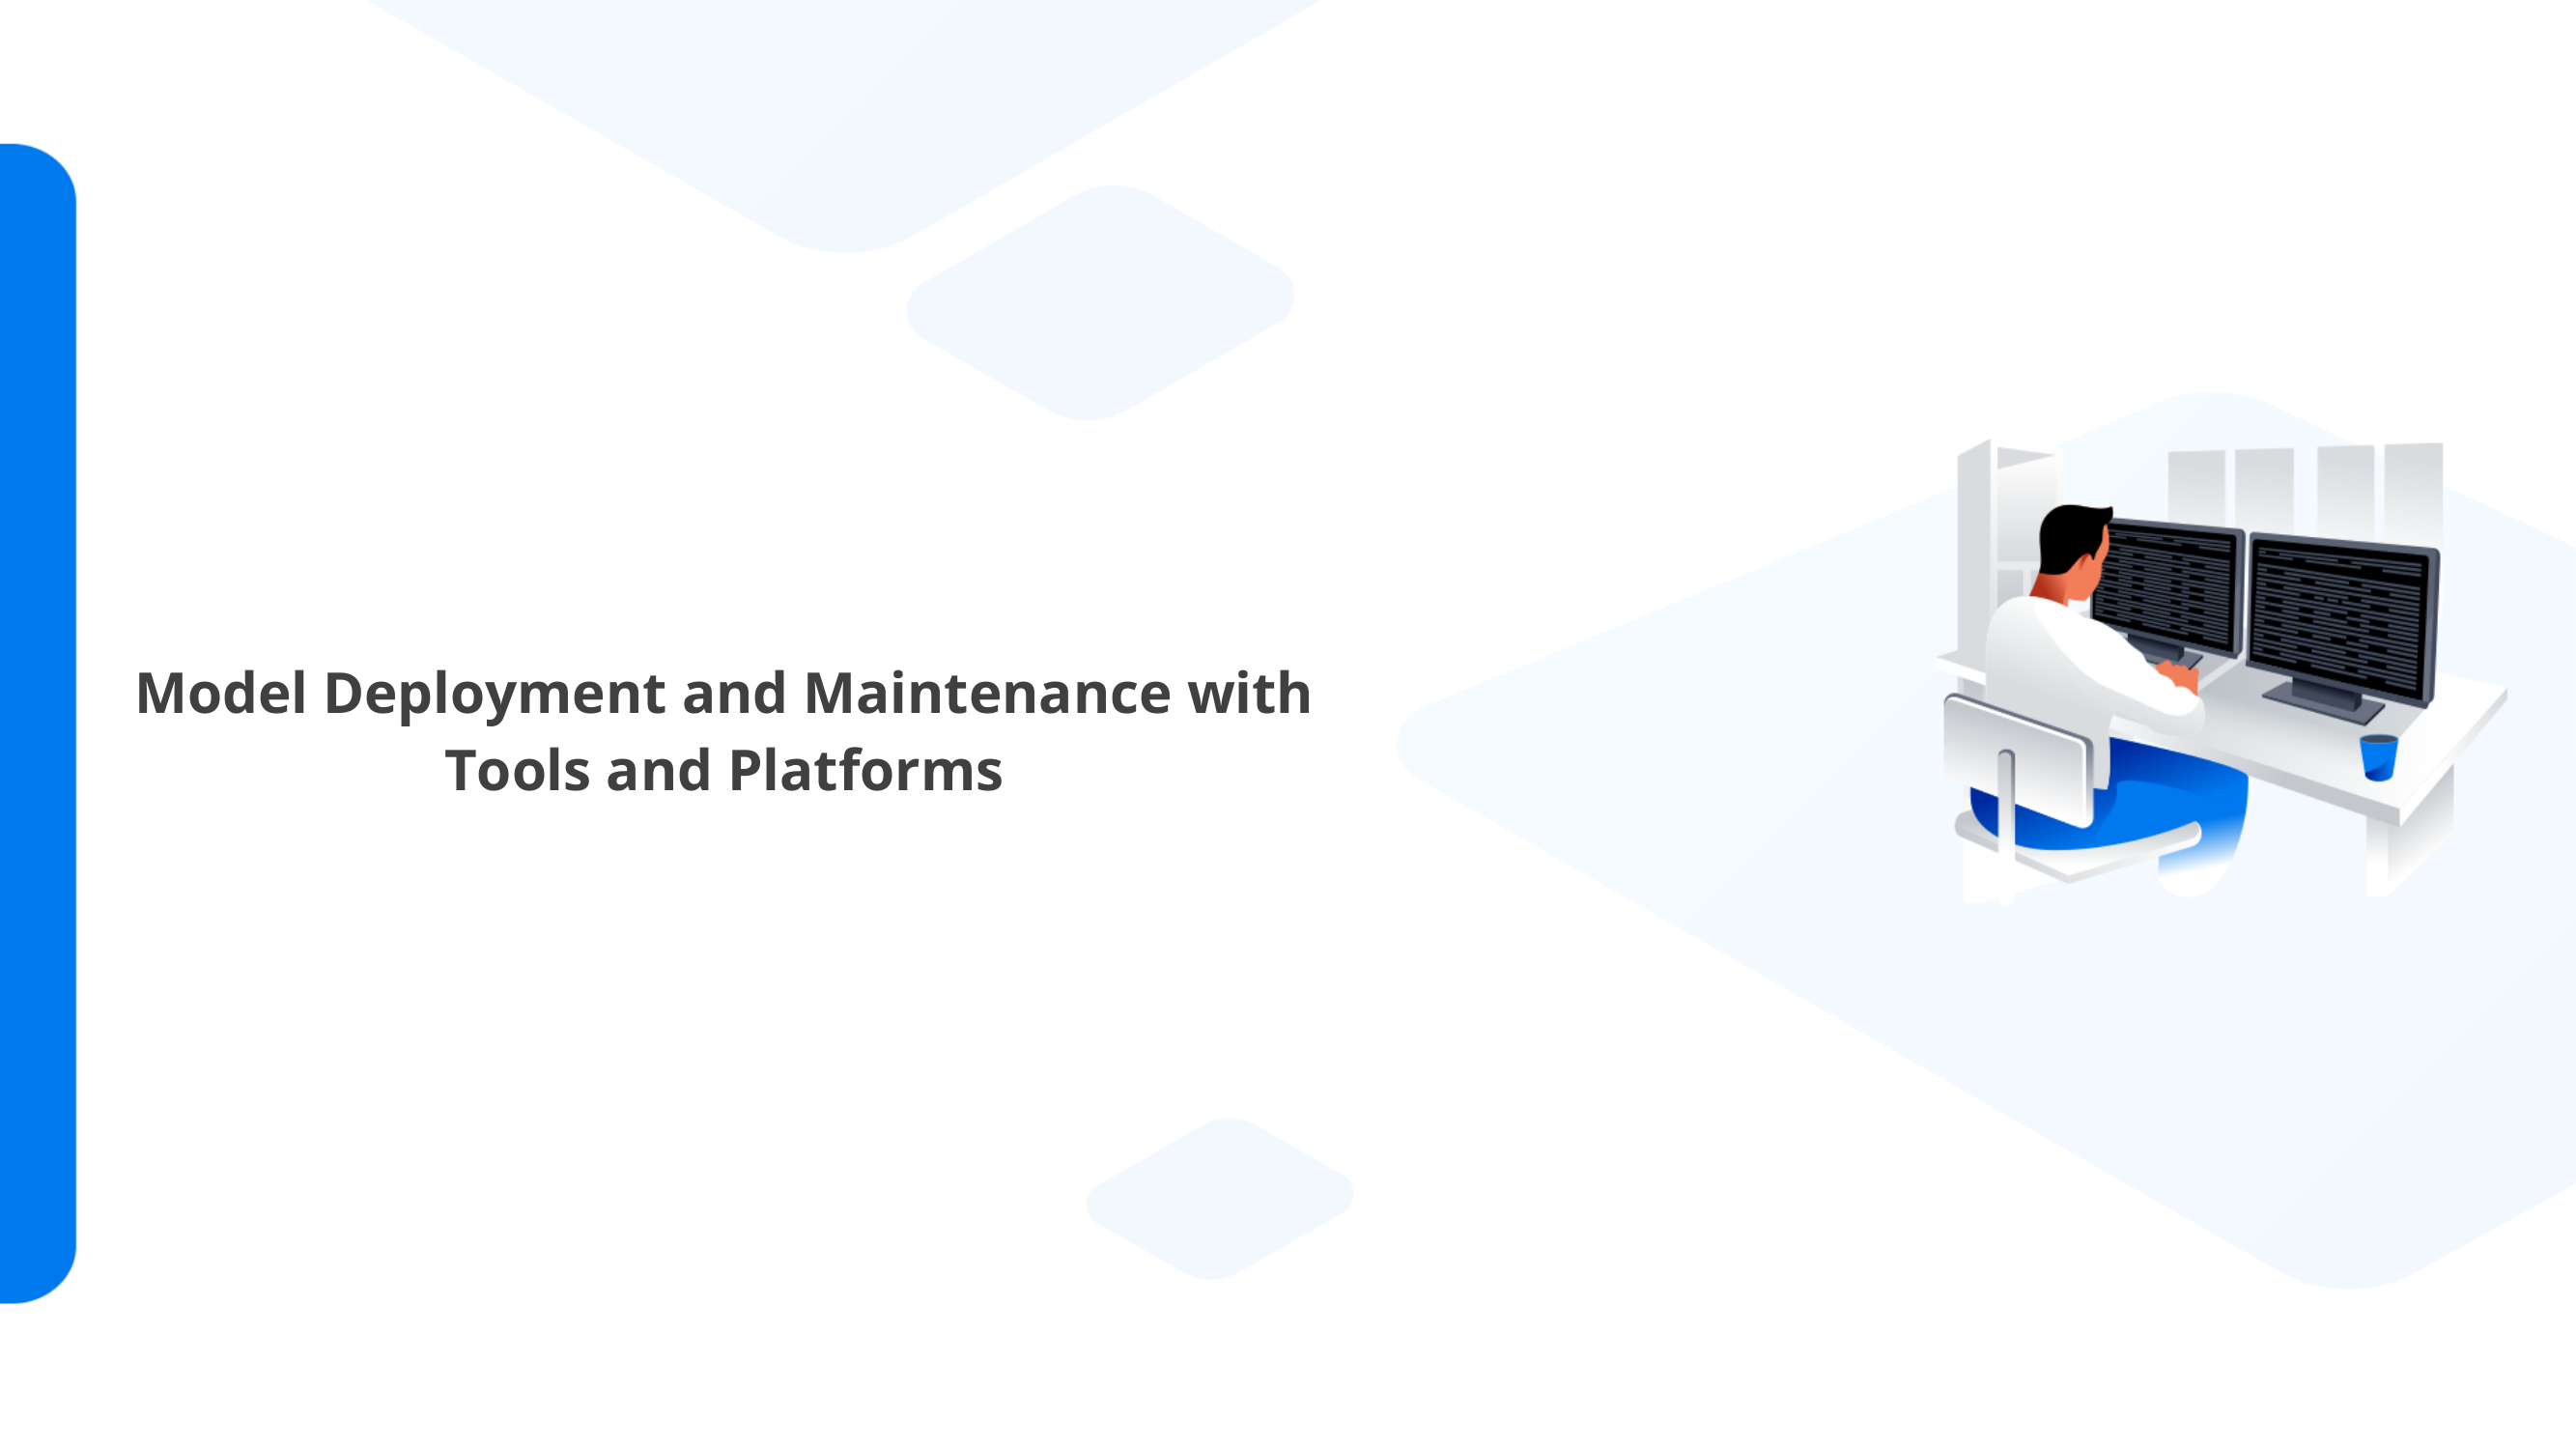

Model Deployment and Maintenance with Tools and Platforms